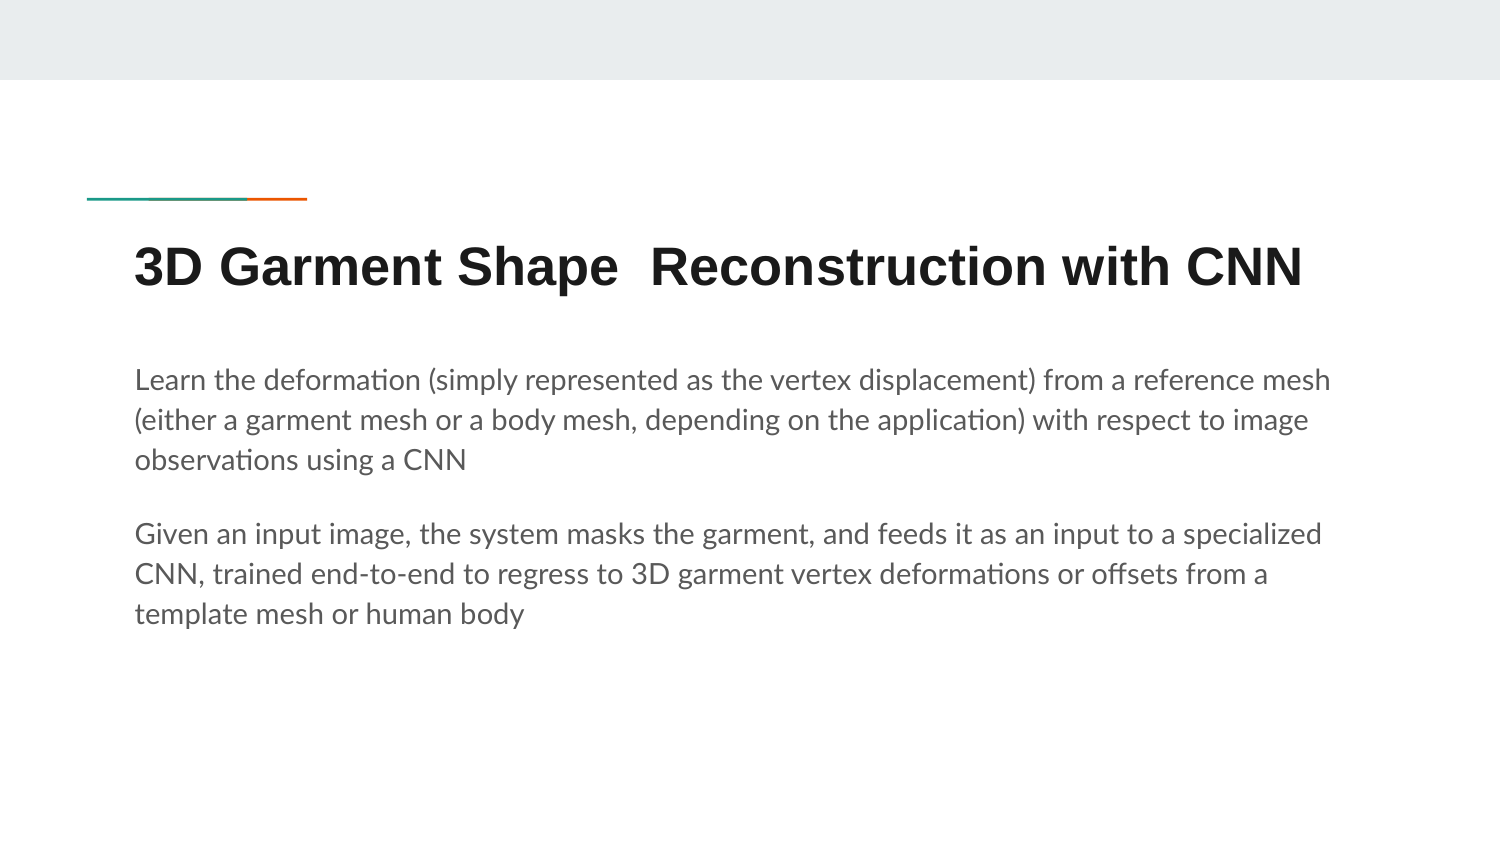

# 3D Garment Shape  Reconstruction with CNN
Learn the deformation (simply represented as the vertex displacement) from a reference mesh (either a garment mesh or a body mesh, depending on the application) with respect to image observations using a CNN
Given an input image, the system masks the garment, and feeds it as an input to a specialized CNN, trained end-to-end to regress to 3D garment vertex deformations or offsets from a template mesh or human body